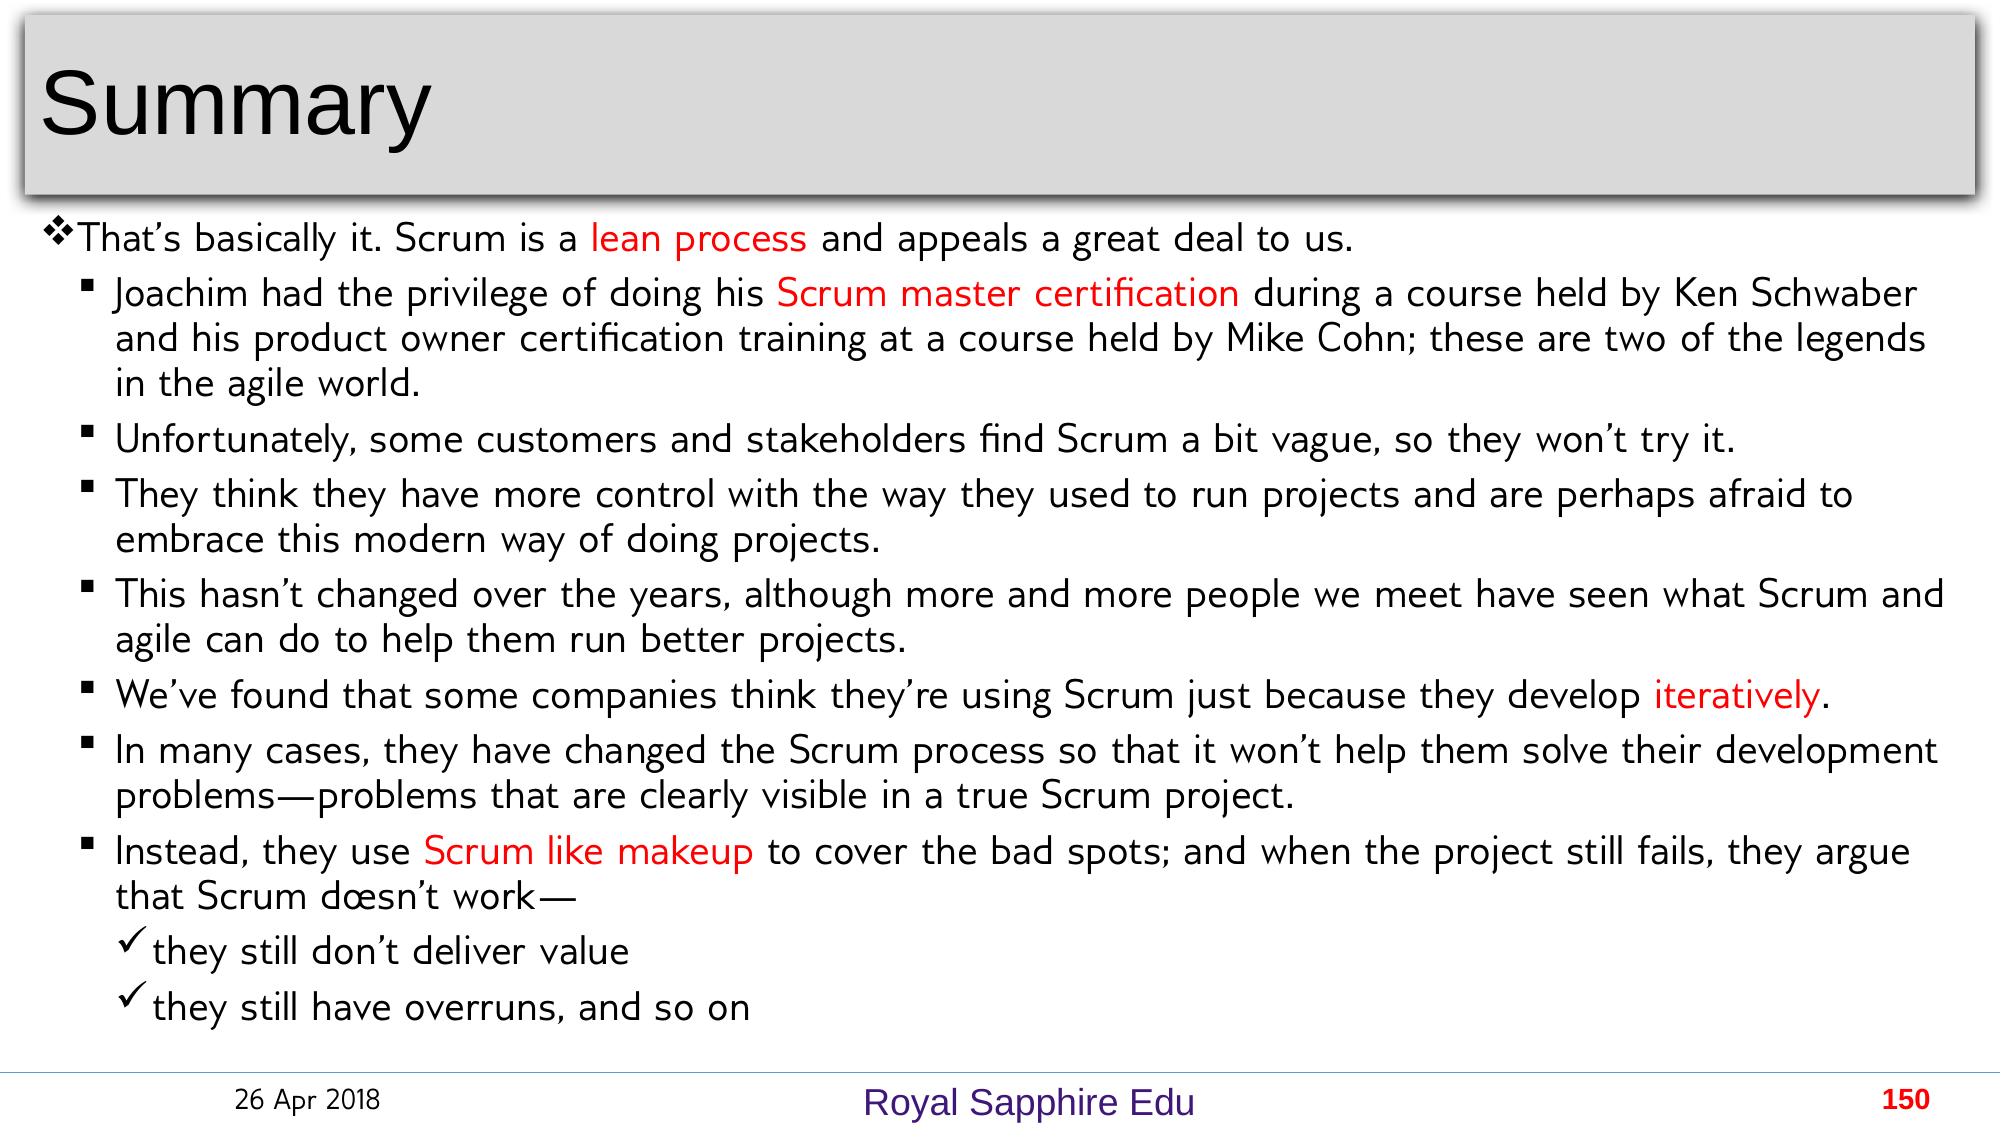

# Summary
That’s basically it. Scrum is a lean process and appeals a great deal to us.
Joachim had the privilege of doing his Scrum master certification during a course held by Ken Schwaber and his product owner certification training at a course held by Mike Cohn; these are two of the legends in the agile world.
Unfortunately, some customers and stakeholders find Scrum a bit vague, so they won’t try it.
They think they have more control with the way they used to run projects and are perhaps afraid to embrace this modern way of doing projects.
This hasn’t changed over the years, although more and more people we meet have seen what Scrum and agile can do to help them run better projects.
We’ve found that some companies think they’re using Scrum just because they develop iteratively.
In many cases, they have changed the Scrum process so that it won’t help them solve their development problems—problems that are clearly visible in a true Scrum project.
Instead, they use Scrum like makeup to cover the bad spots; and when the project still fails, they argue that Scrum doesn’t work—
they still don’t deliver value
they still have overruns, and so on
26 Apr 2018
150